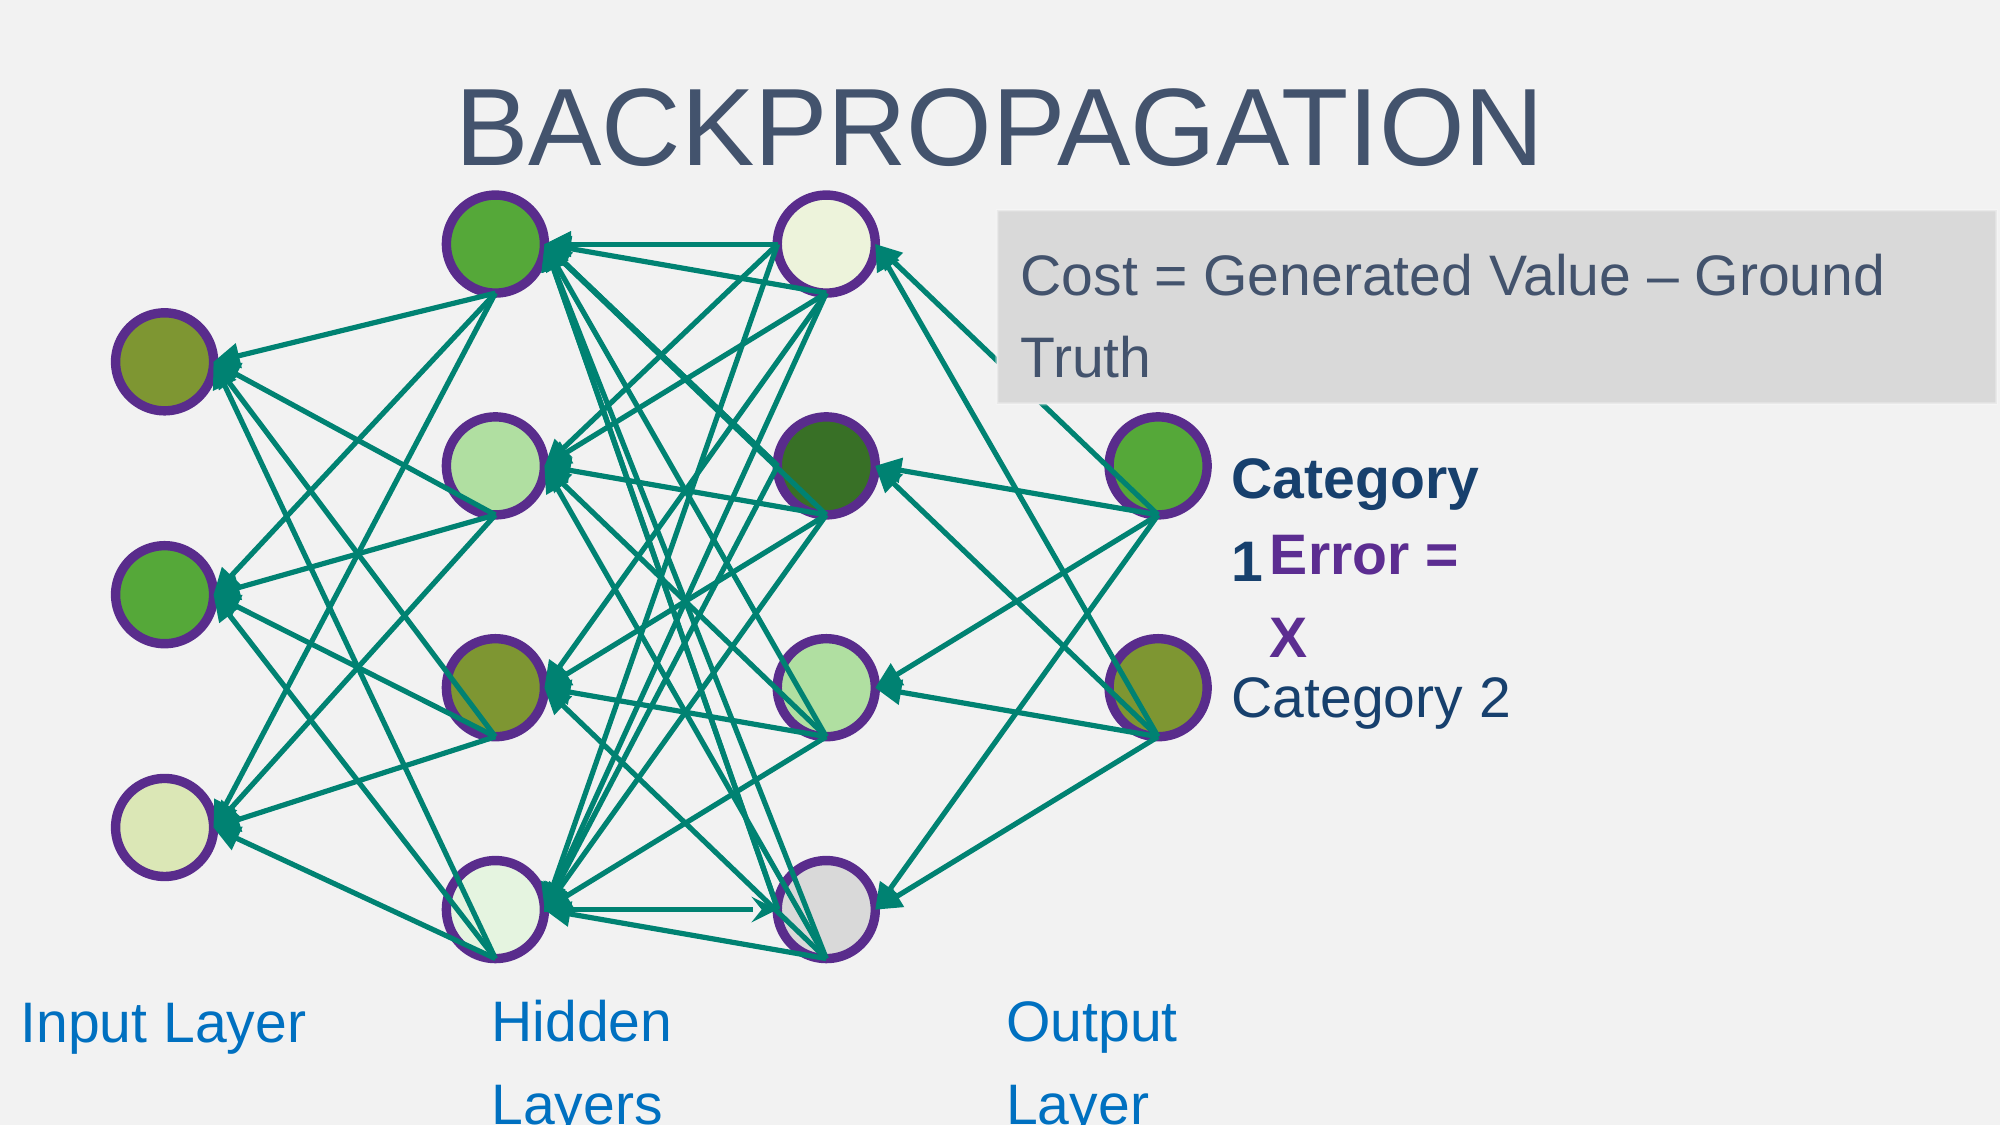

BACKPROPAGATION

Cost = Generated Value – Ground Truth

Category 1

Error = X

Category 2

Hidden Layers
Output Layer
Input Layer